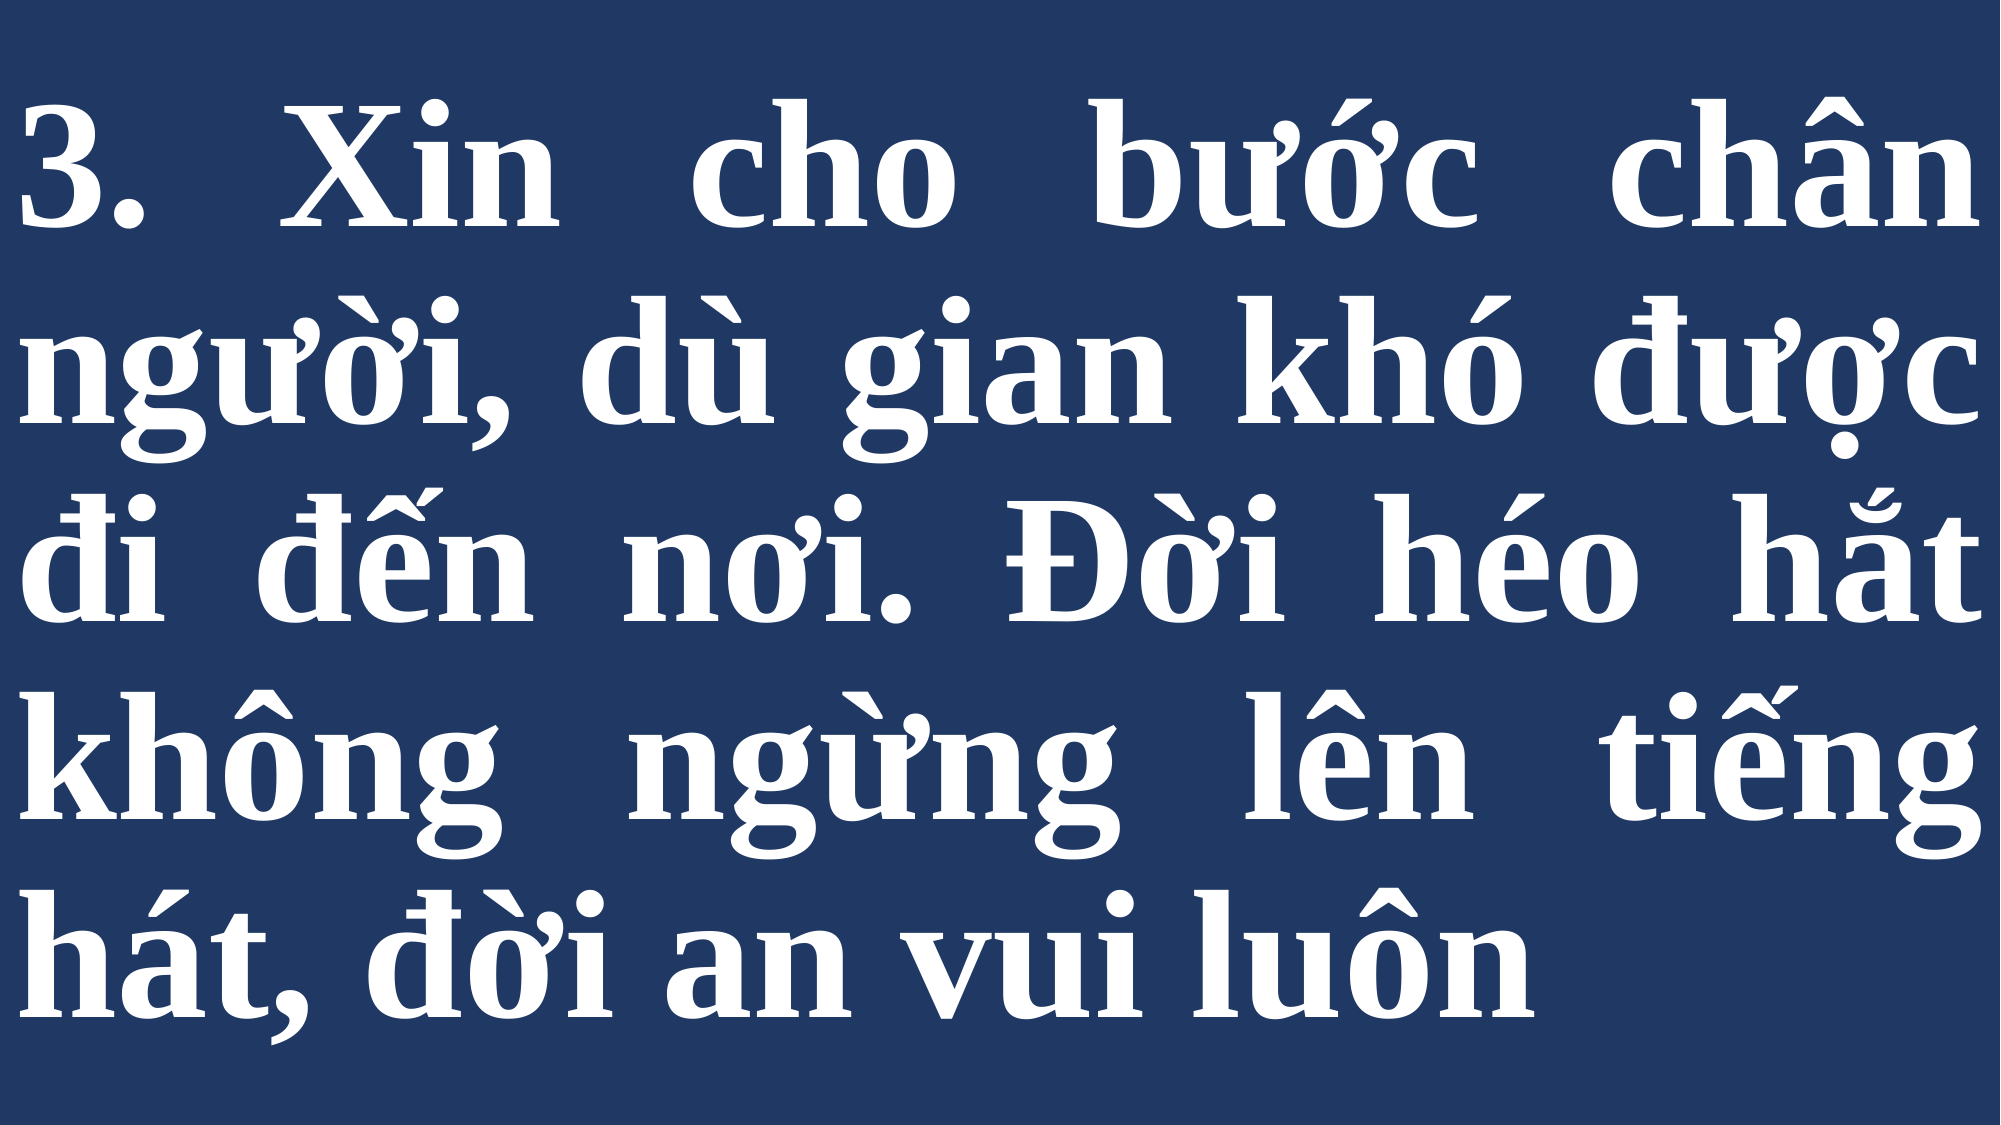

# 3. Xin cho bước chân người, dù gian khó được đi đến nơi. Đời héo hắt không ngừng lên tiếng hát, đời an vui luôn